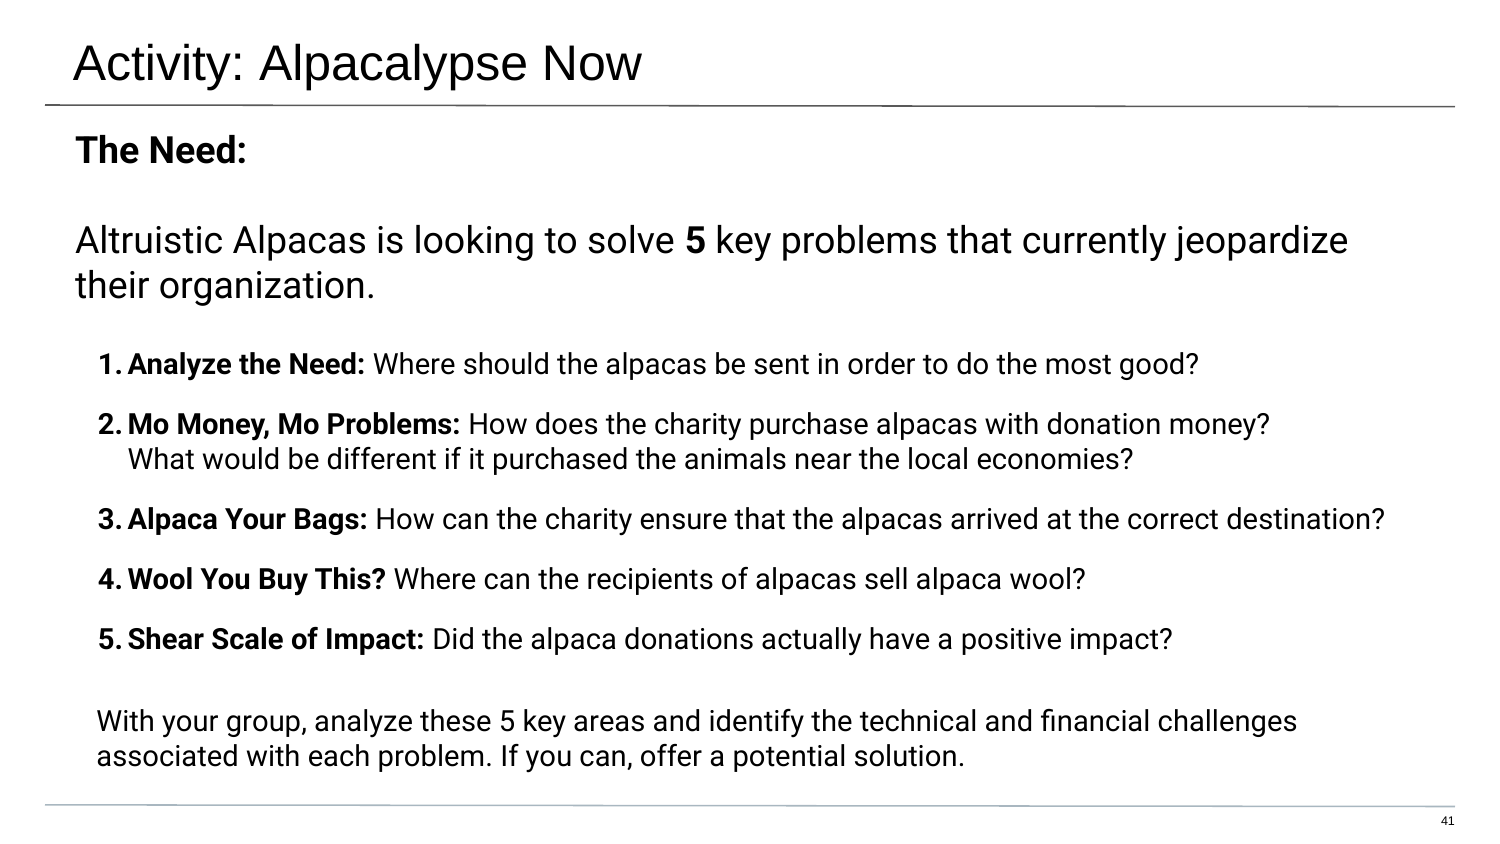

# Activity: Alpacalypse Now

The Need:

Altruistic Alpacas is looking to solve 5 key problems that currently jeopardize their organization.
Analyze the Need: Where should the alpacas be sent in order to do the most good?
Mo Money, Mo Problems: How does the charity purchase alpacas with donation money?
What would be different if it purchased the animals near the local economies?
Alpaca Your Bags: How can the charity ensure that the alpacas arrived at the correct destination?
Wool You Buy This? Where can the recipients of alpacas sell alpaca wool?
Shear Scale of Impact: Did the alpaca donations actually have a positive impact?
With your group, analyze these 5 key areas and identify the technical and financial challenges associated with each problem. If you can, offer a potential solution.

41